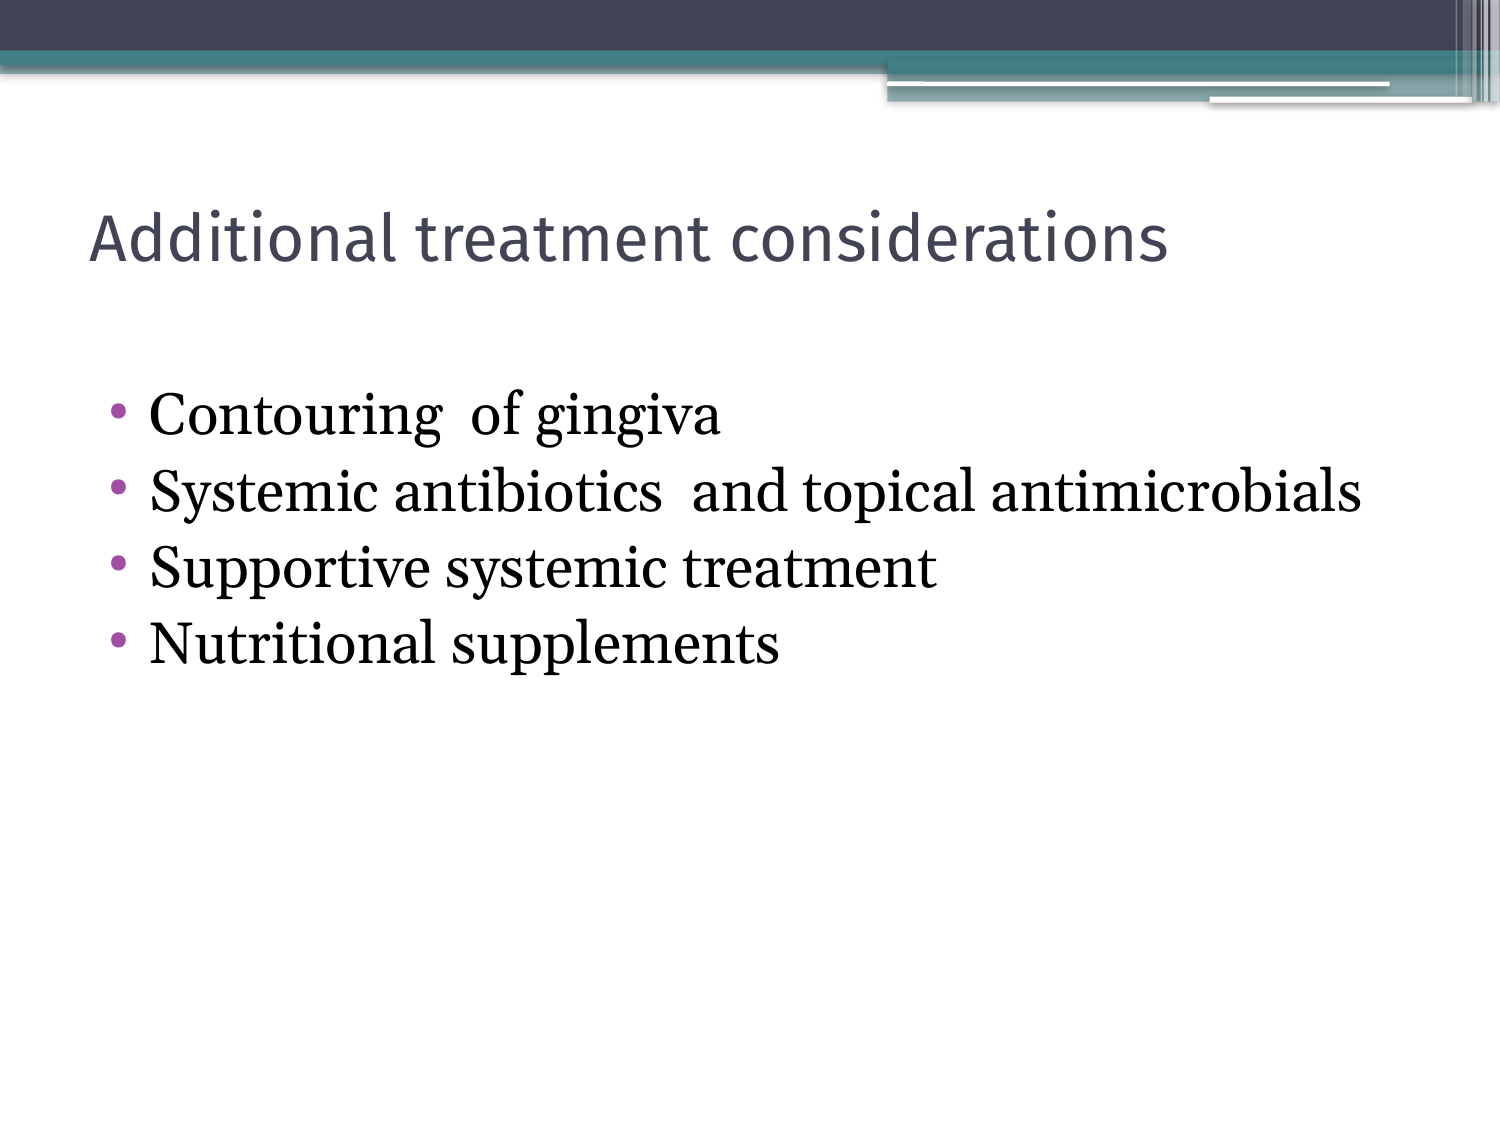

# Additional treatment considerations
Contouring  of gingiva
Systemic antibiotics  and topical antimicrobials
Supportive systemic treatment
Nutritional supplements